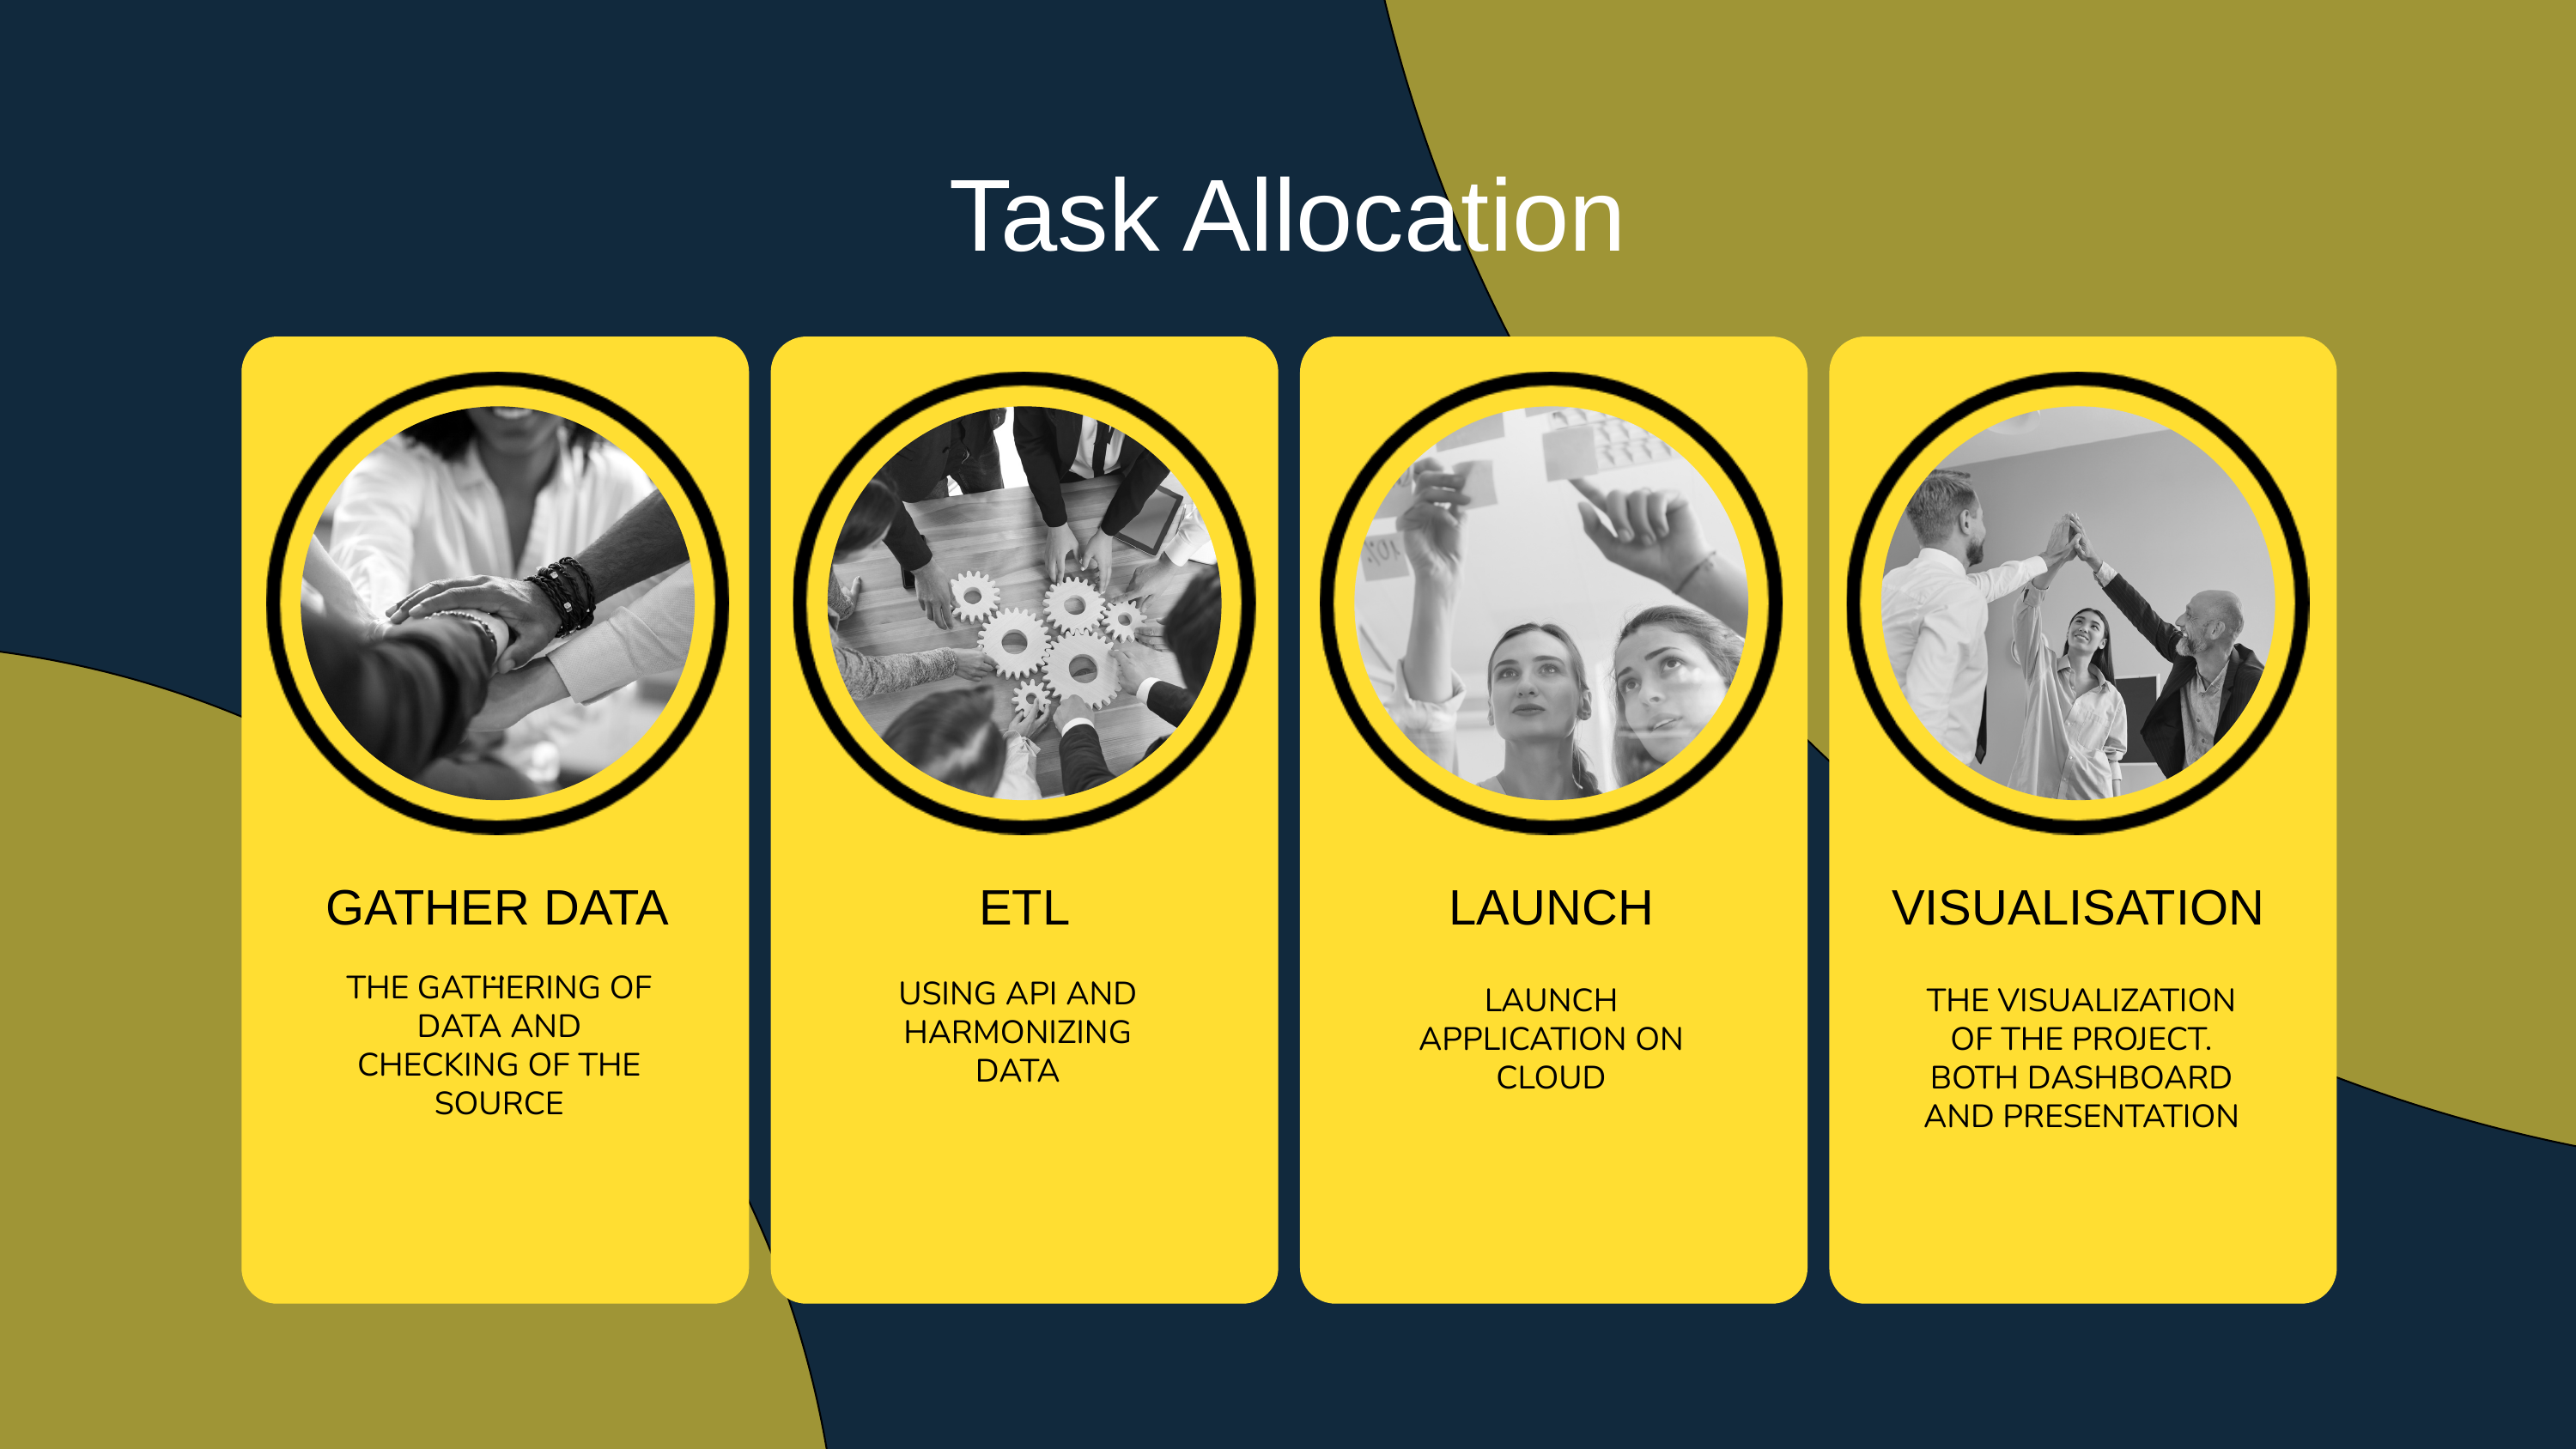

Task Allocation

GATHER DATA
ETL
LAUNCH
VISUALISATION
..
THE GATHERING OF DATA AND CHECKING OF THE SOURCE
USING API AND HARMONIZING DATA
LAUNCH APPLICATION ON CLOUD
THE VISUALIZATION OF THE PROJECT. BOTH DASHBOARD AND PRESENTATION